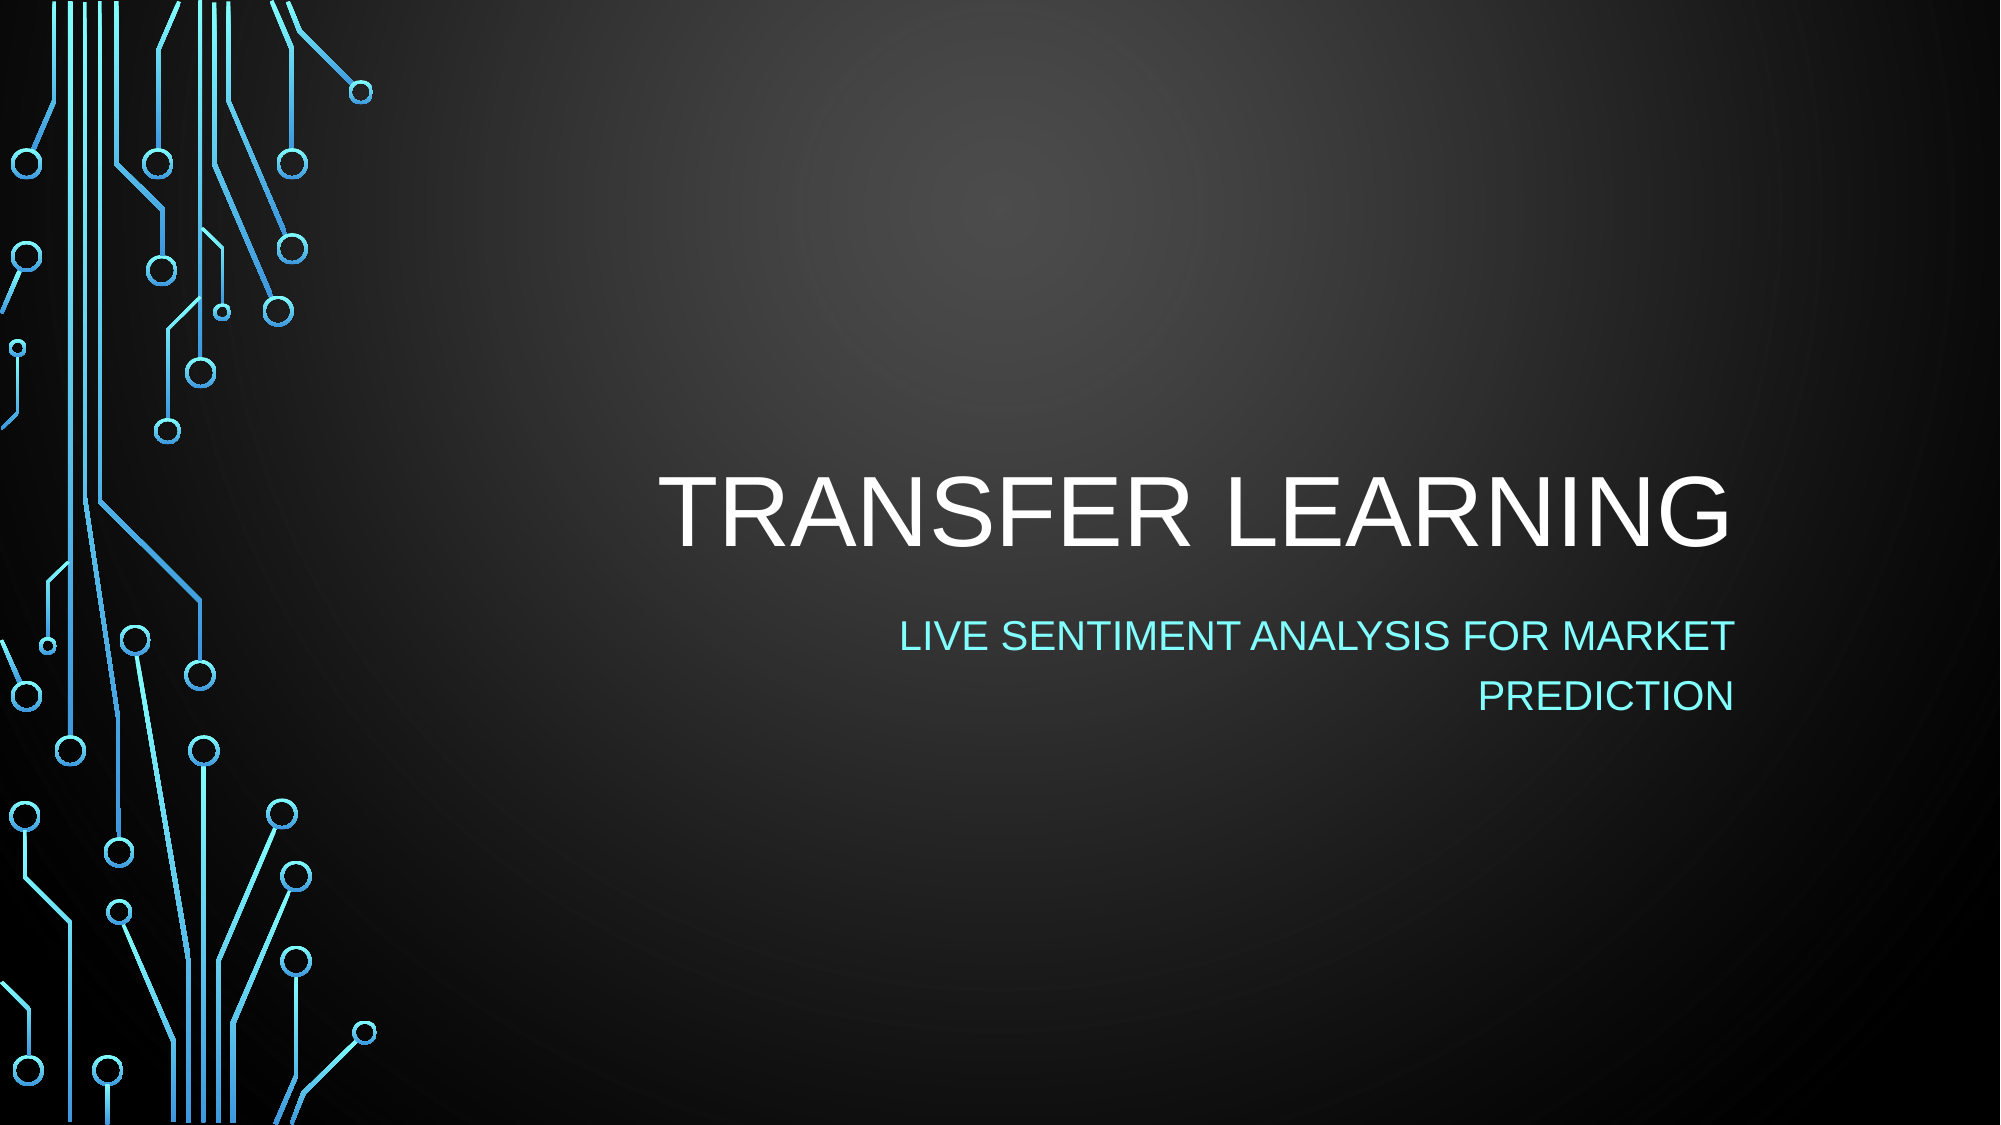

# Transfer learning
Live sentiment analysis for market prediction